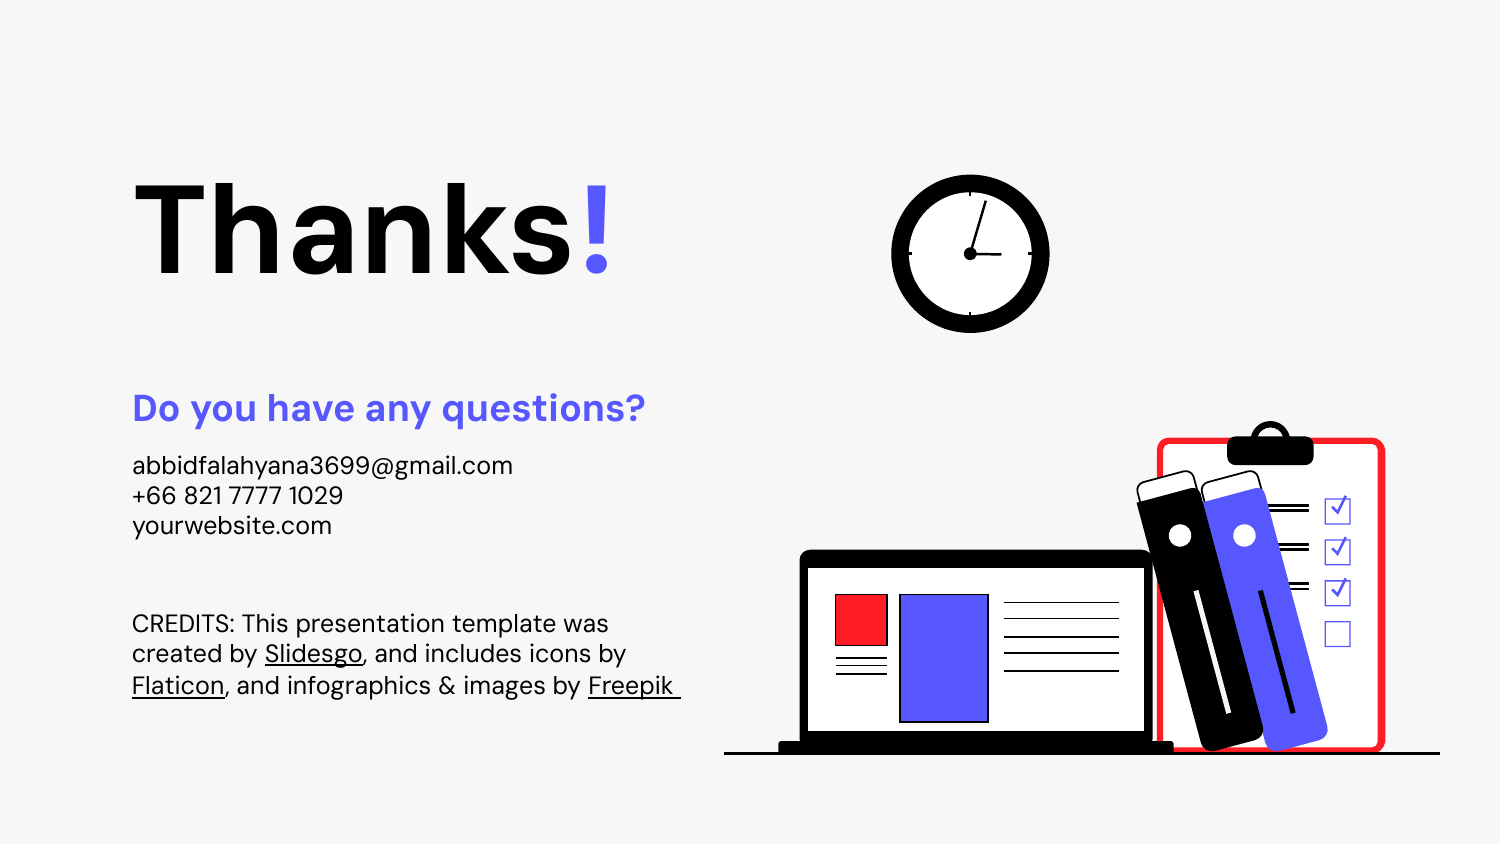

# Thanks!

Do you have any questions?
abbidfalahyana3699@gmail.com
+66 821 7777 1029
yourwebsite.com